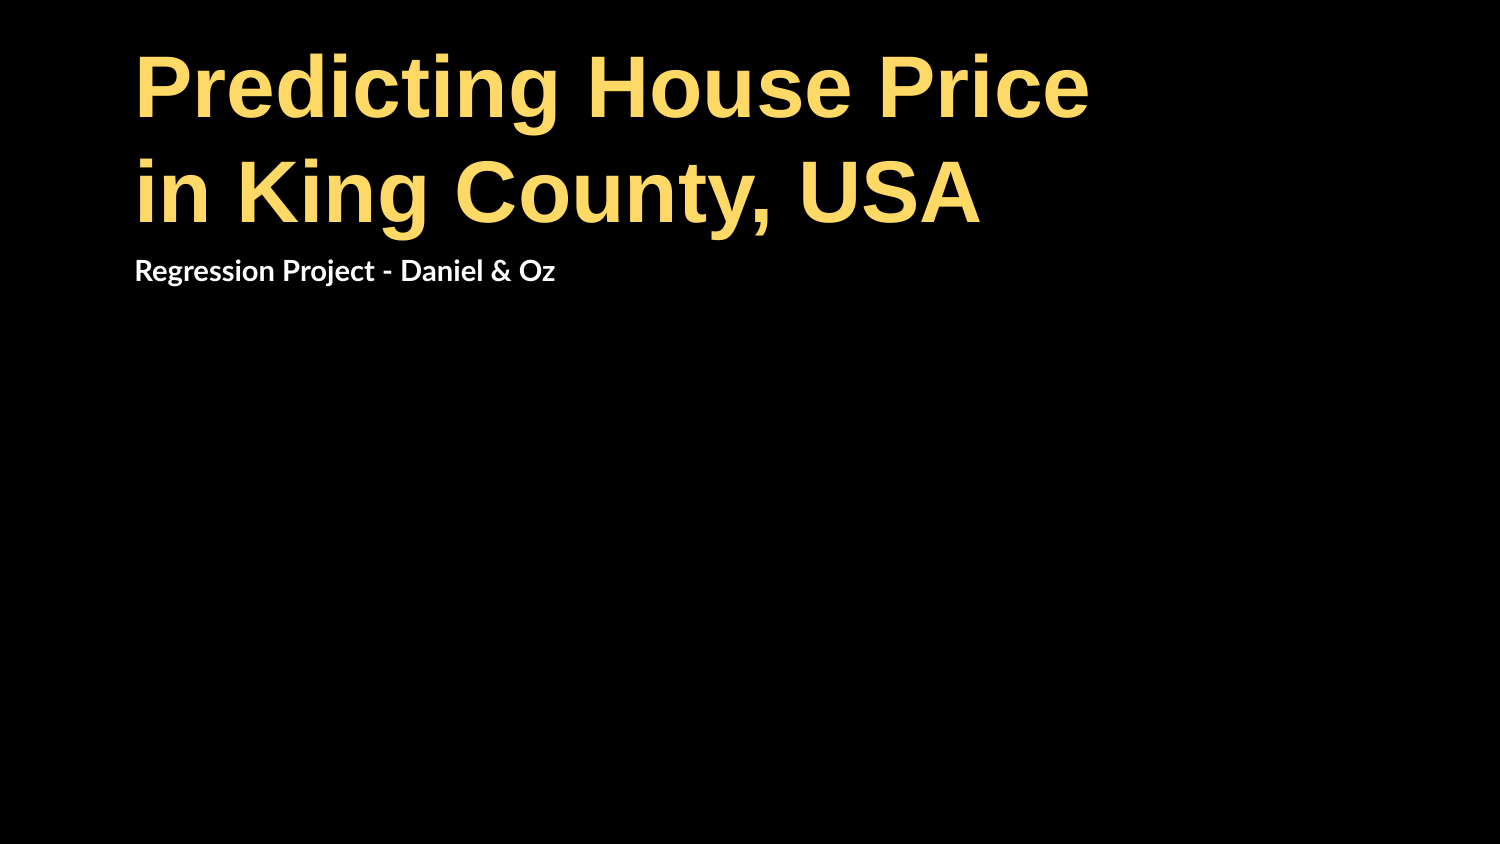

# Predicting House Price
in King County, USA
Regression Project - Daniel & Oz